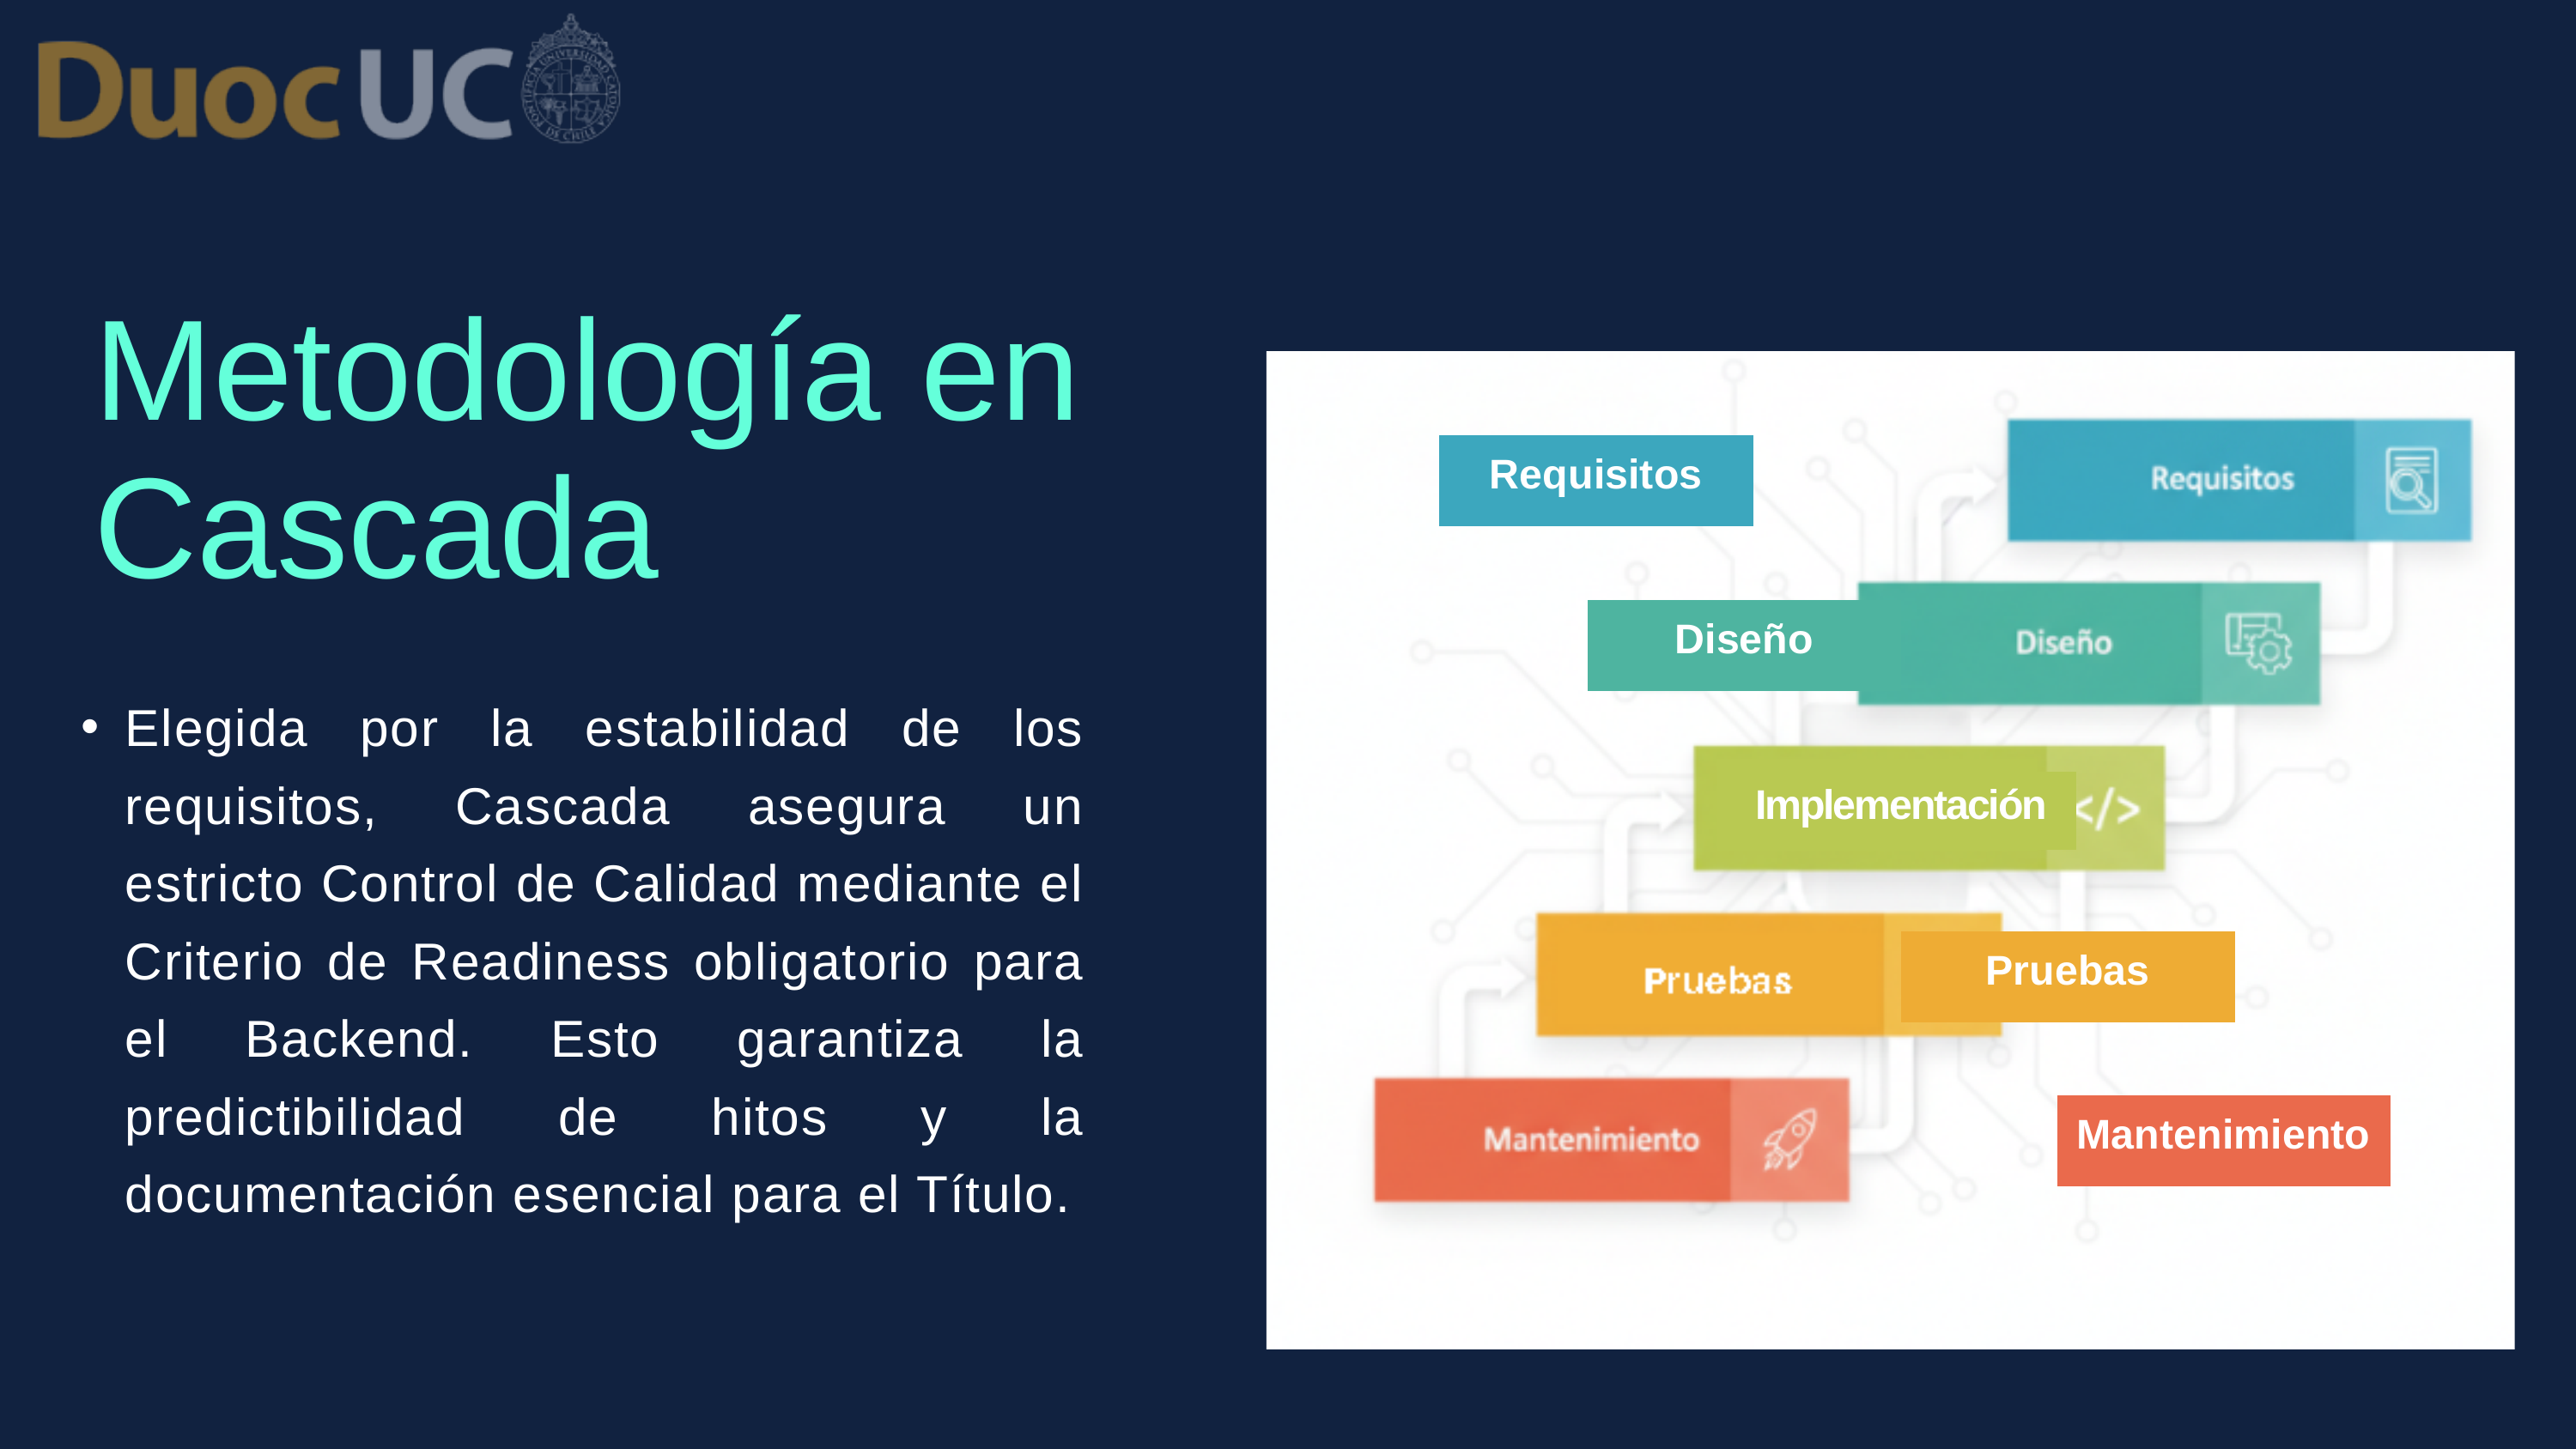

Metodología en Cascada

Requisitos

Diseño
Elegida por la estabilidad de los requisitos, Cascada asegura un estricto Control de Calidad mediante el Criterio de Readiness obligatorio para el Backend. Esto garantiza la predictibilidad de hitos y la documentación esencial para el Título.

Implementación

Pruebas

Mantenimiento